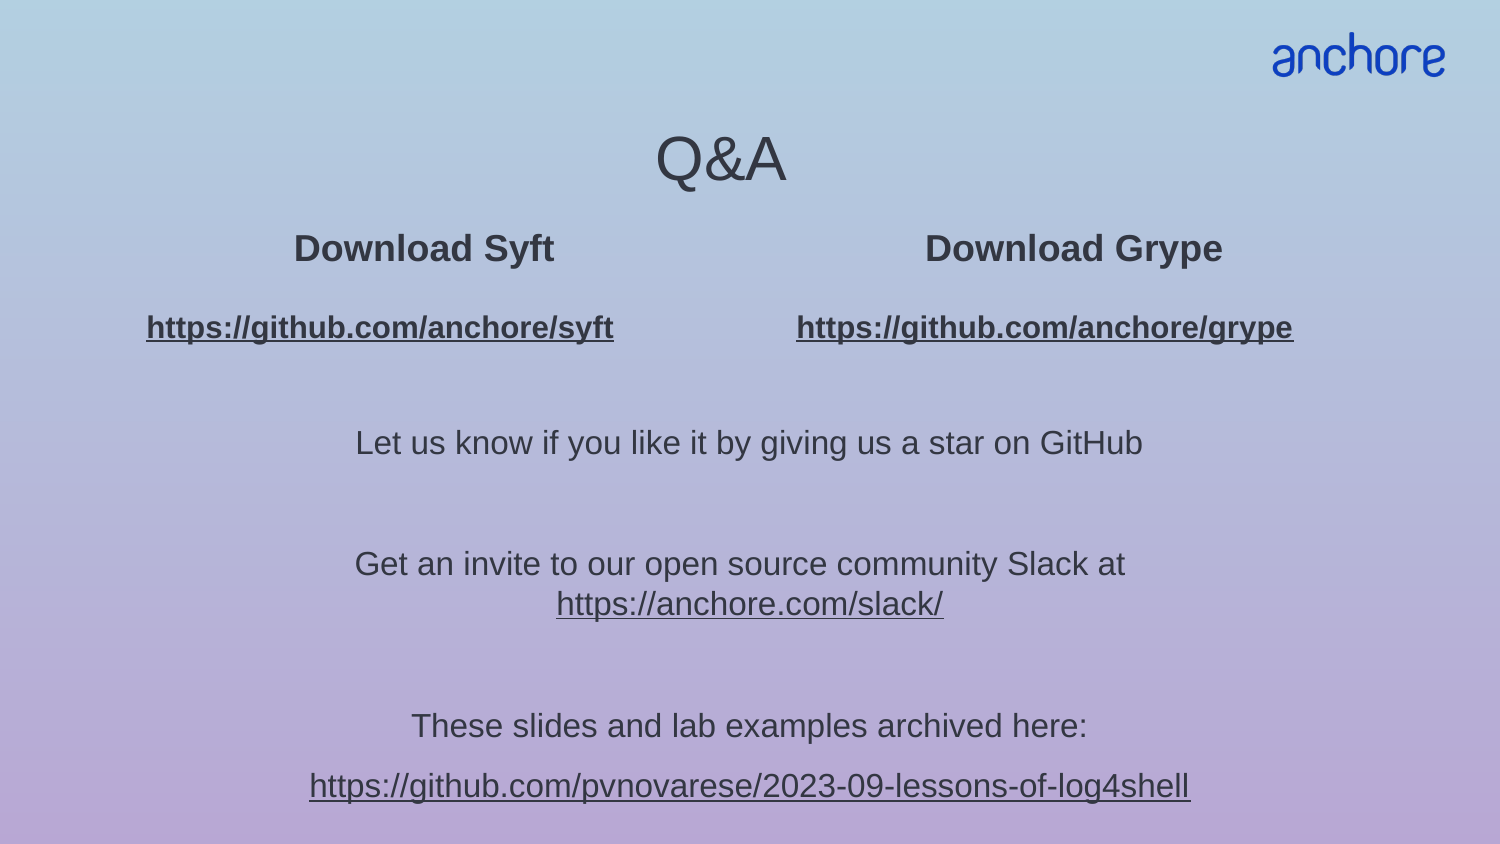

Q&A
Download Syft
Download Grype
https://github.com/anchore/syft
https://github.com/anchore/grype
Let us know if you like it by giving us a star on GitHub

Get an invite to our open source community Slack at  https://anchore.com/slack/

These slides and lab examples archived here:
https://github.com/pvnovarese/2023-09-lessons-of-log4shell